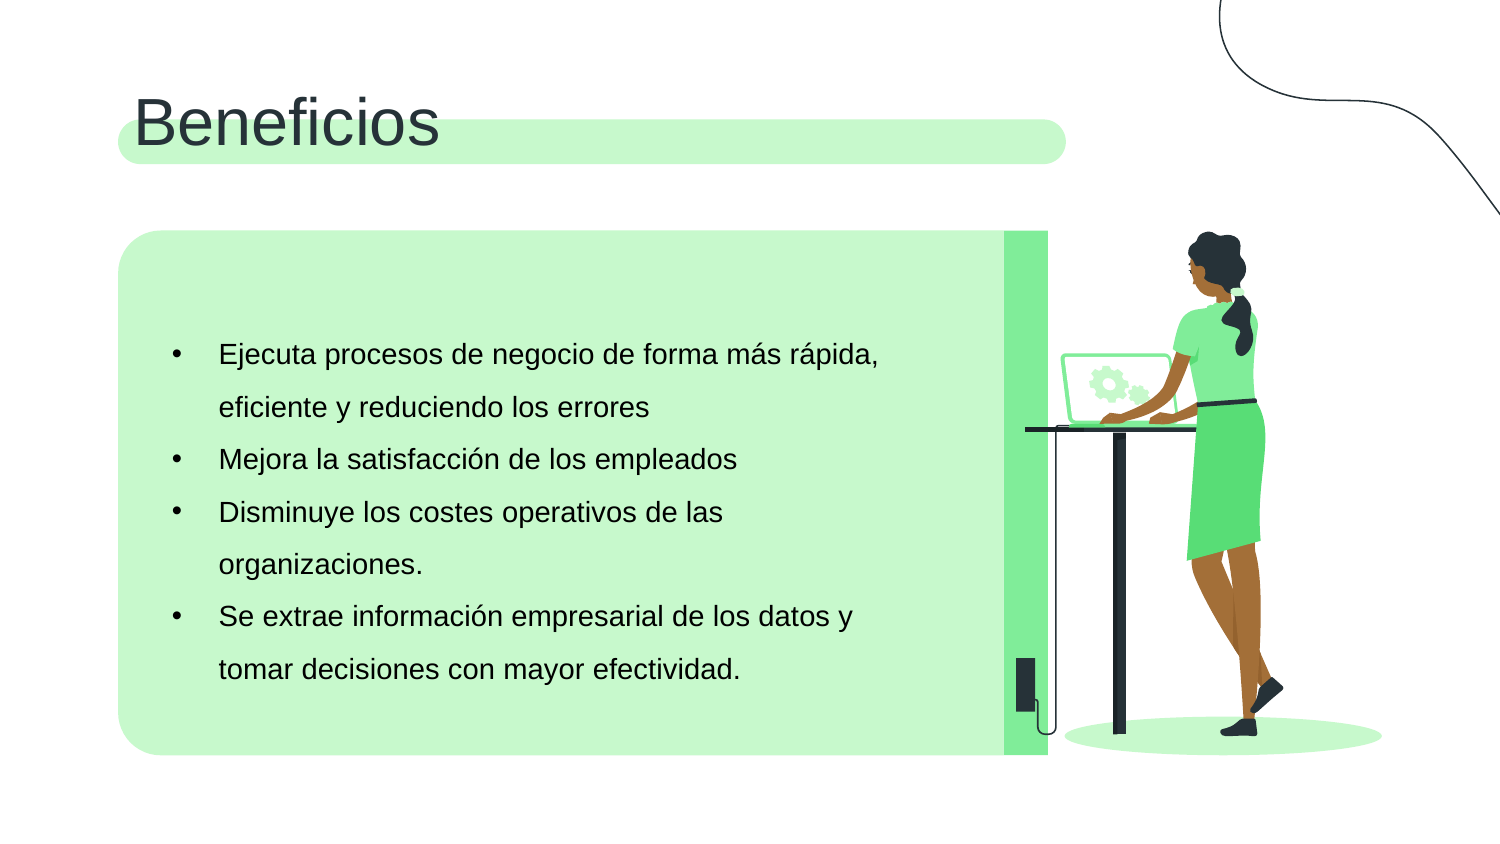

# Beneficios

Ejecuta procesos de negocio de forma más rápida, eficiente y reduciendo los errores
Mejora la satisfacción de los empleados
Disminuye los costes operativos de las organizaciones.
Se extrae información empresarial de los datos y tomar decisiones con mayor efectividad.